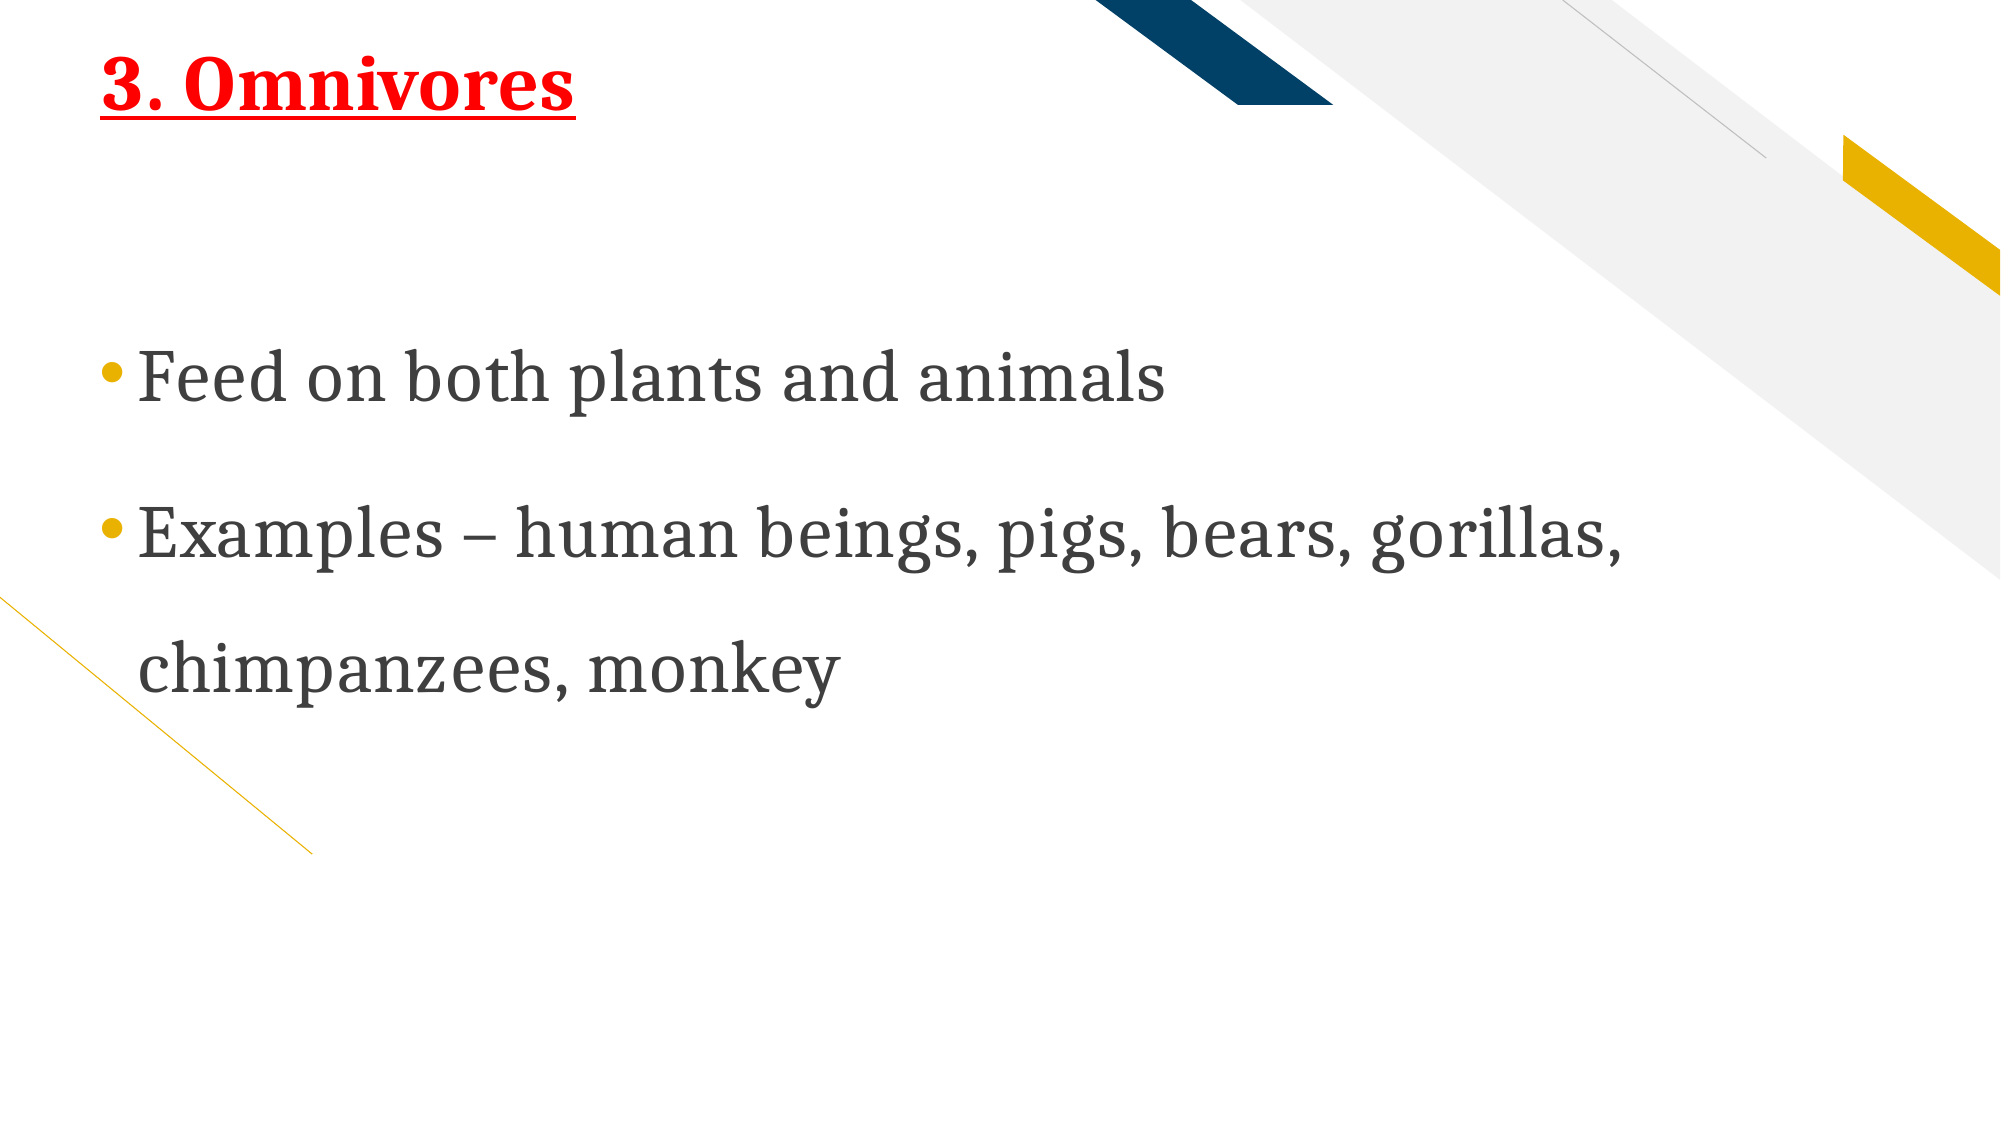

# 3. Omnivores
Feed on both plants and animals
Examples – human beings, pigs, bears, gorillas, chimpanzees, monkey